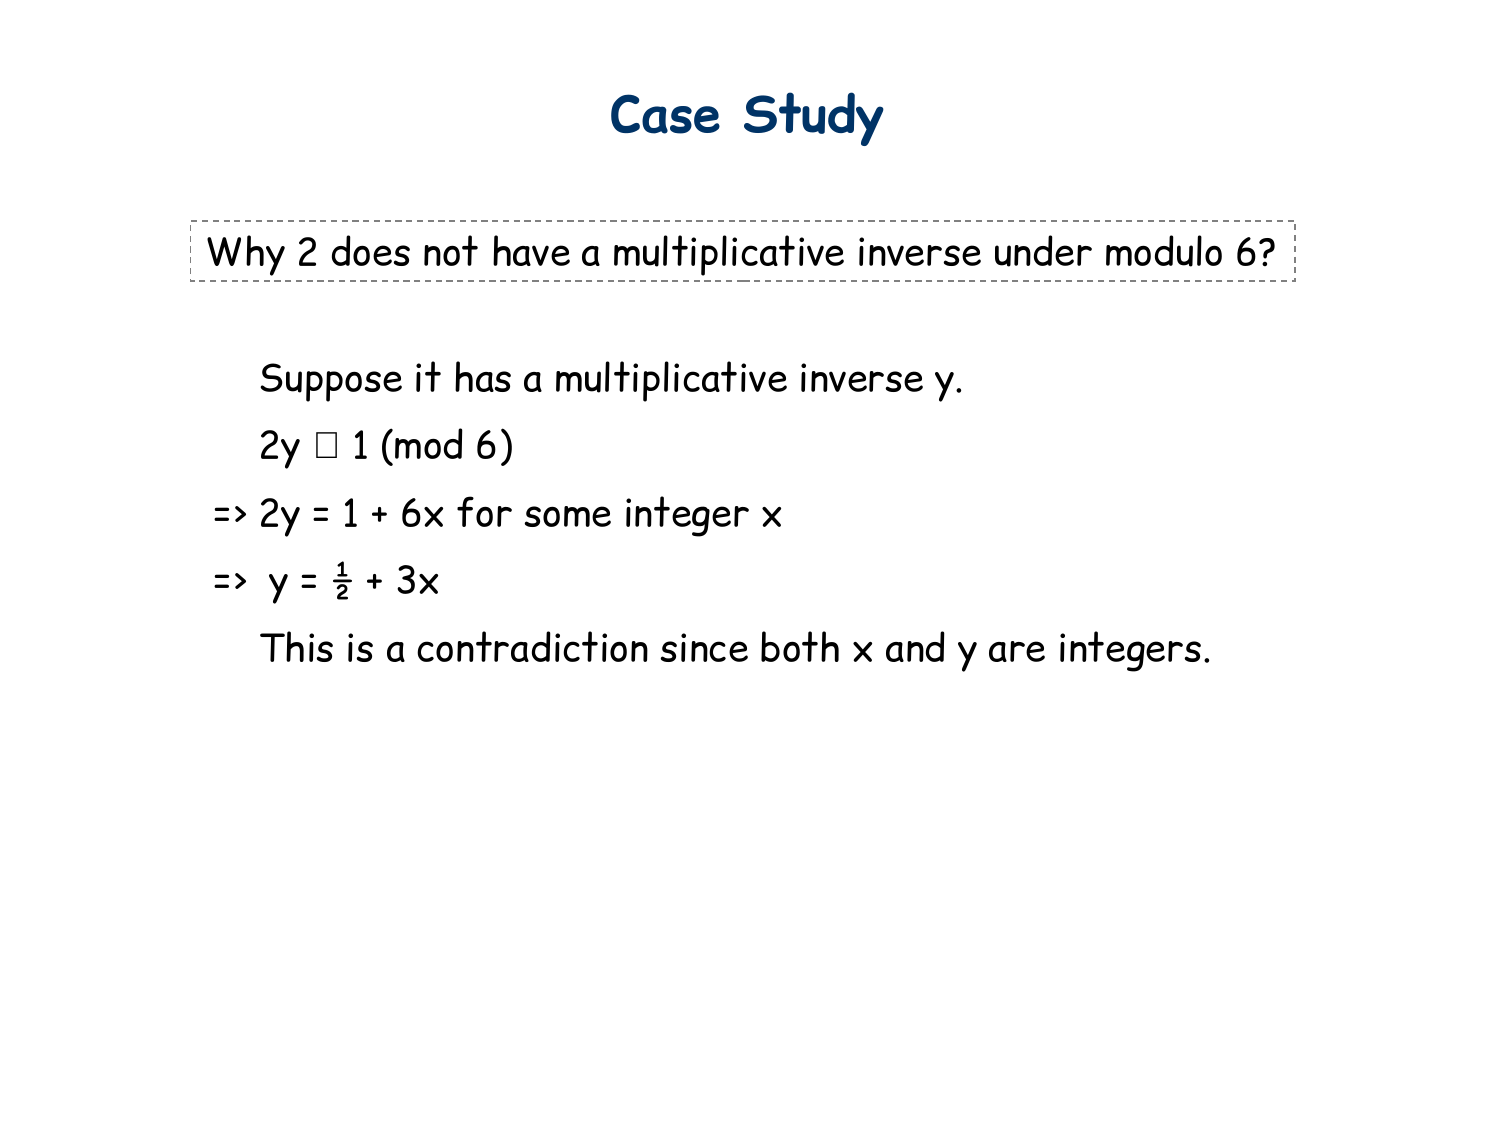

Case Study
Why 2 does not have a multiplicative inverse under modulo 6?
    Suppose it has a multiplicative inverse y.
    2y ≡ 1 (mod 6)
=> 2y = 1 + 6x for some integer x
=>  y = ½ + 3x
    This is a contradiction since both x and y are integers.